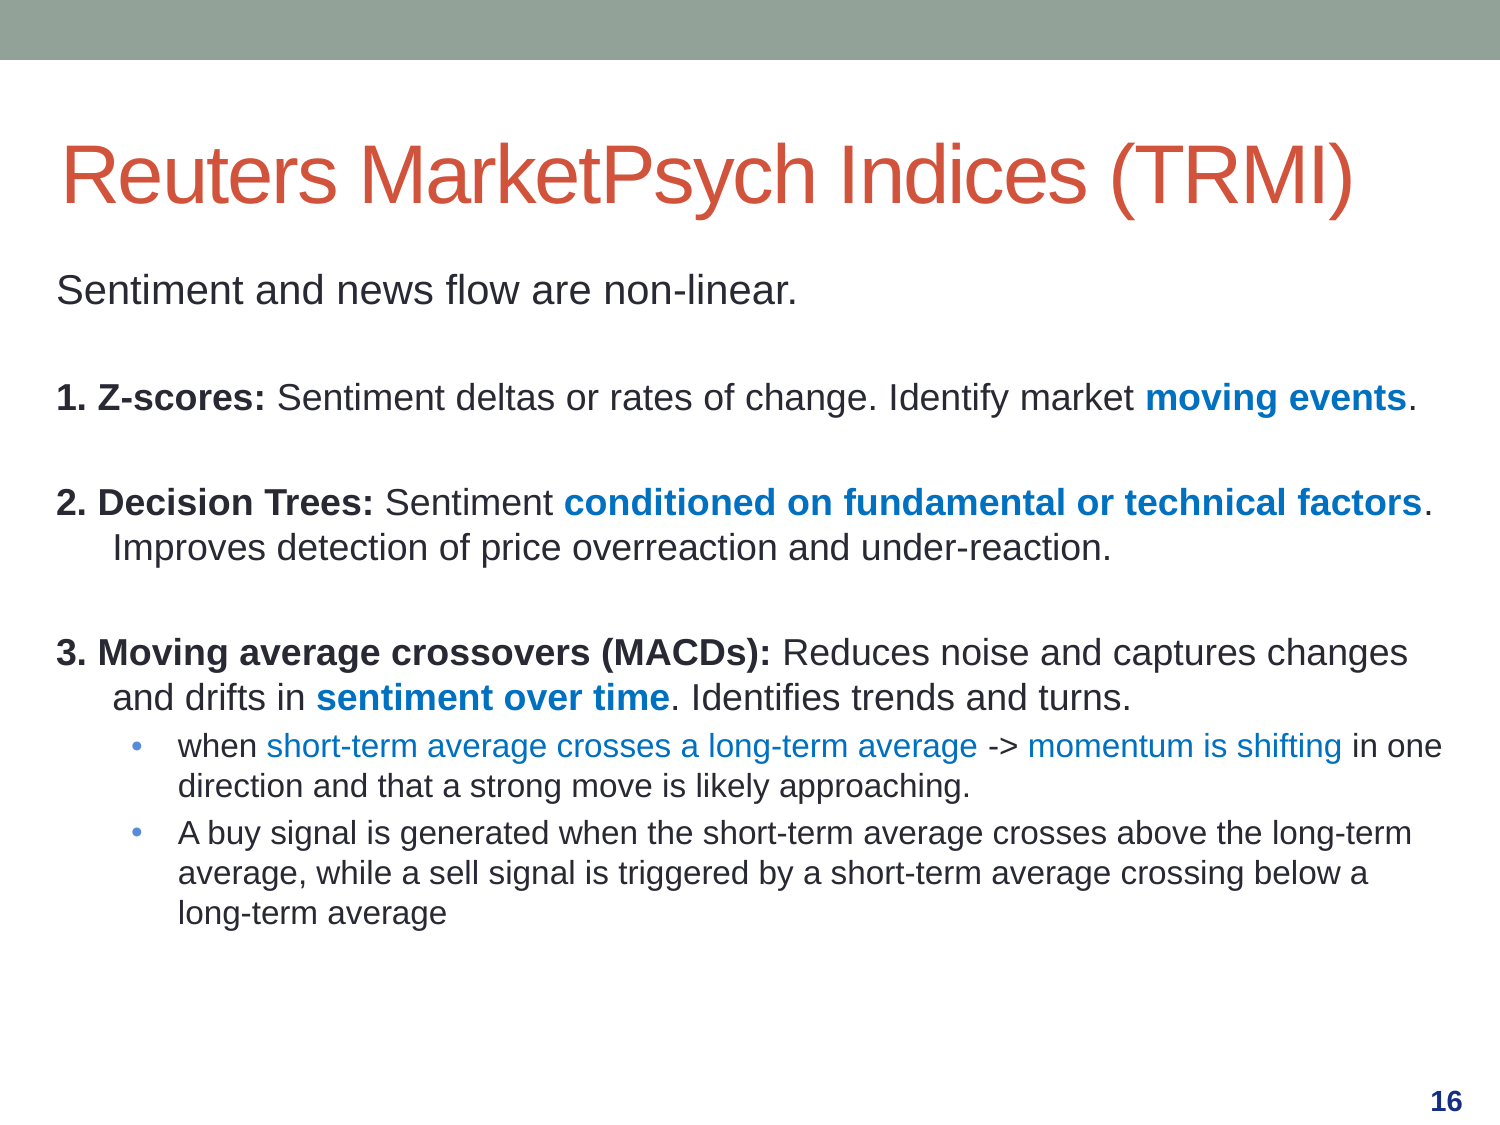

Reuters MarketPsych Indices (TRMI)
Sentiment and news flow are non-linear.

1. Z-scores: Sentiment deltas or rates of change. Identify market moving events.

2. Decision Trees: Sentiment conditioned on fundamental or technical factors. Improves detection of price overreaction and under-reaction.

3. Moving average crossovers (MACDs): Reduces noise and captures changes and drifts in sentiment over time. Identifies trends and turns.
when short-term average crosses a long-term average -> momentum is shifting in one direction and that a strong move is likely approaching.
A buy signal is generated when the short-term average crosses above the long-term average, while a sell signal is triggered by a short-term average crossing below a long-term average

16